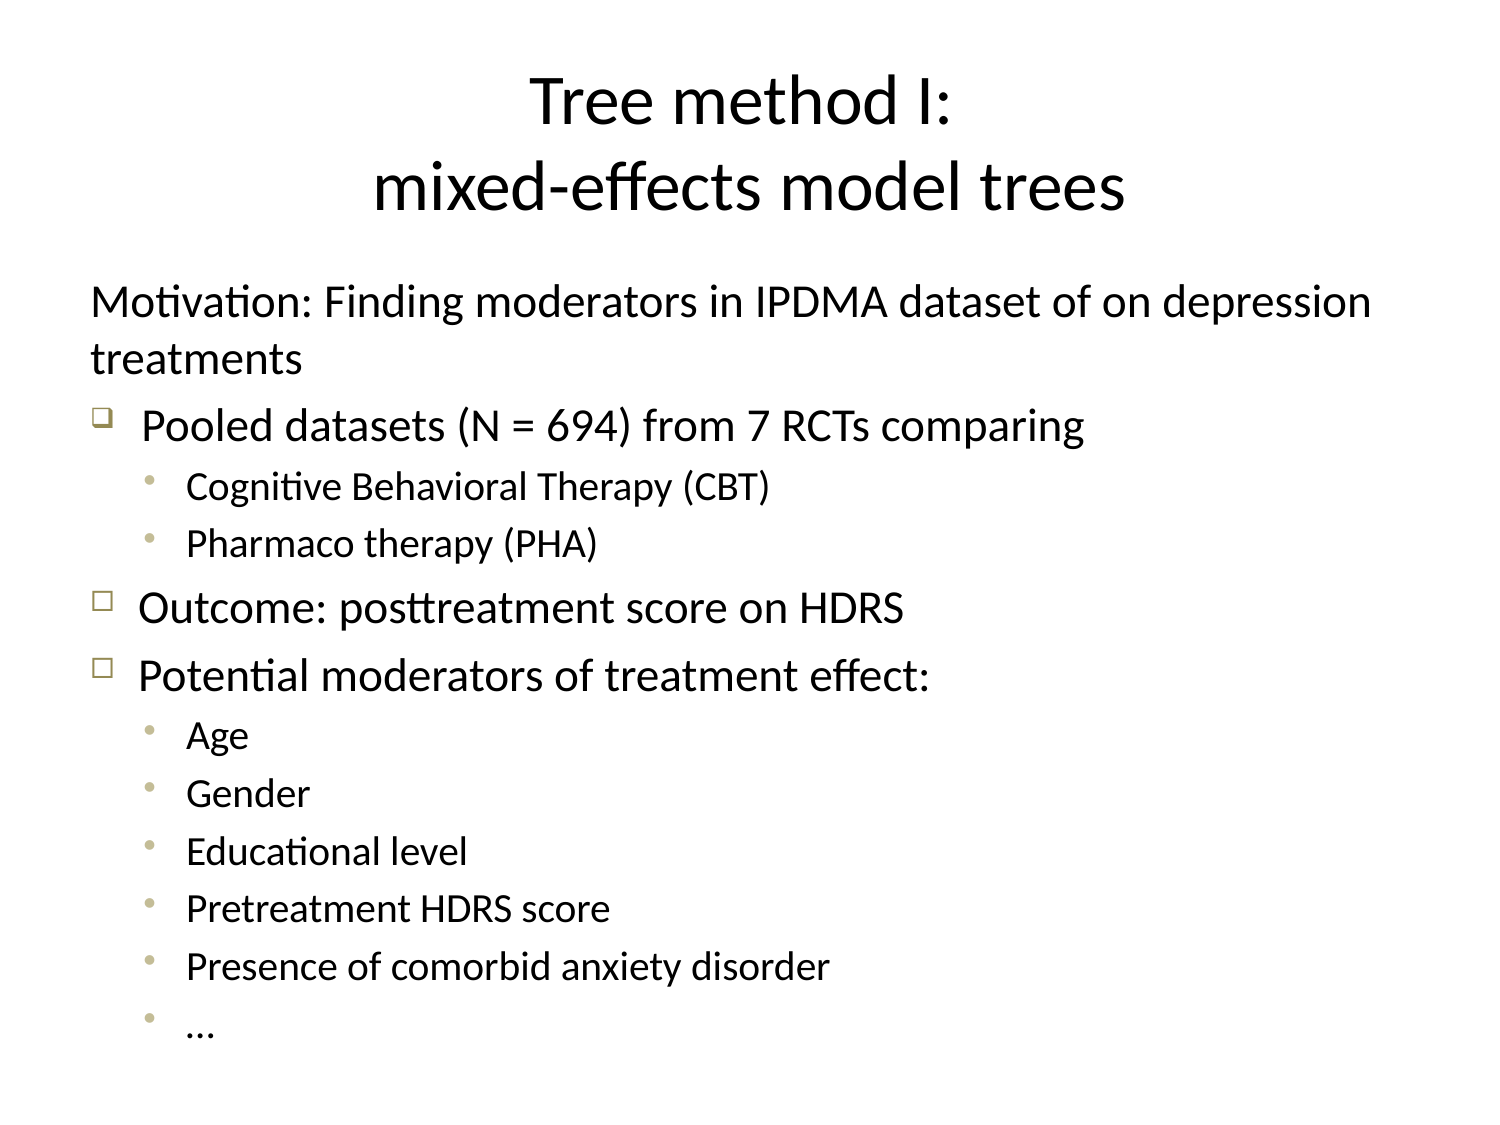

# Tree method I: mixed-effects model trees
Motivation: Finding moderators in IPDMA dataset of on depression treatments
Pooled datasets (N = 694) from 7 RCTs comparing
Cognitive Behavioral Therapy (CBT)
Pharmaco therapy (PHA)
Outcome: posttreatment score on HDRS
Potential moderators of treatment effect:
Age
Gender
Educational level
Pretreatment HDRS score
Presence of comorbid anxiety disorder
…